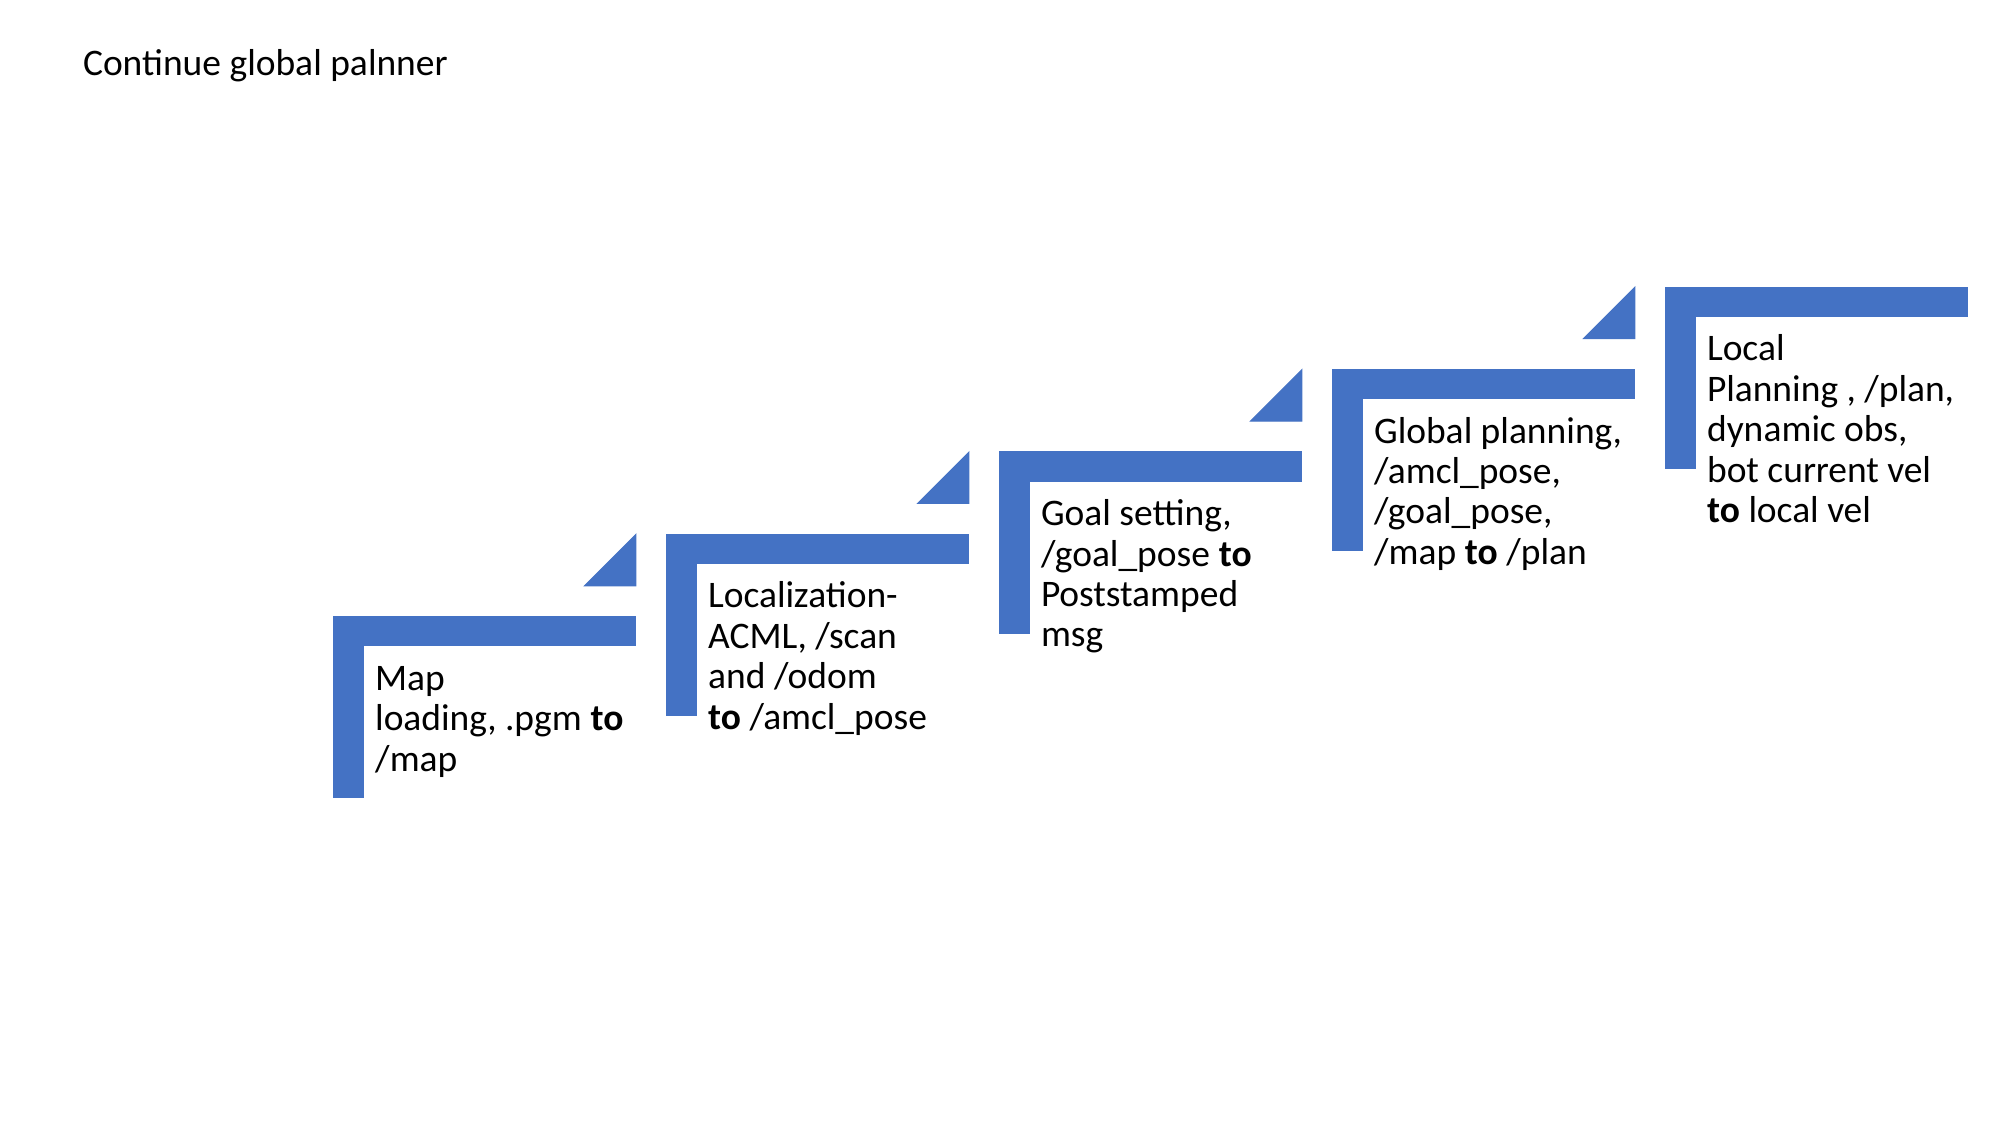

Continue global palnner
Map loading, .pgm to /map
Localization-ACML, /scan and /odom to /amcl_pose
Goal setting, /goal_pose to Poststamped msg
Global planning, /amcl_pose, /goal_pose, /map to /plan
Local Planning , /plan, dynamic obs, bot current vel  to local vel